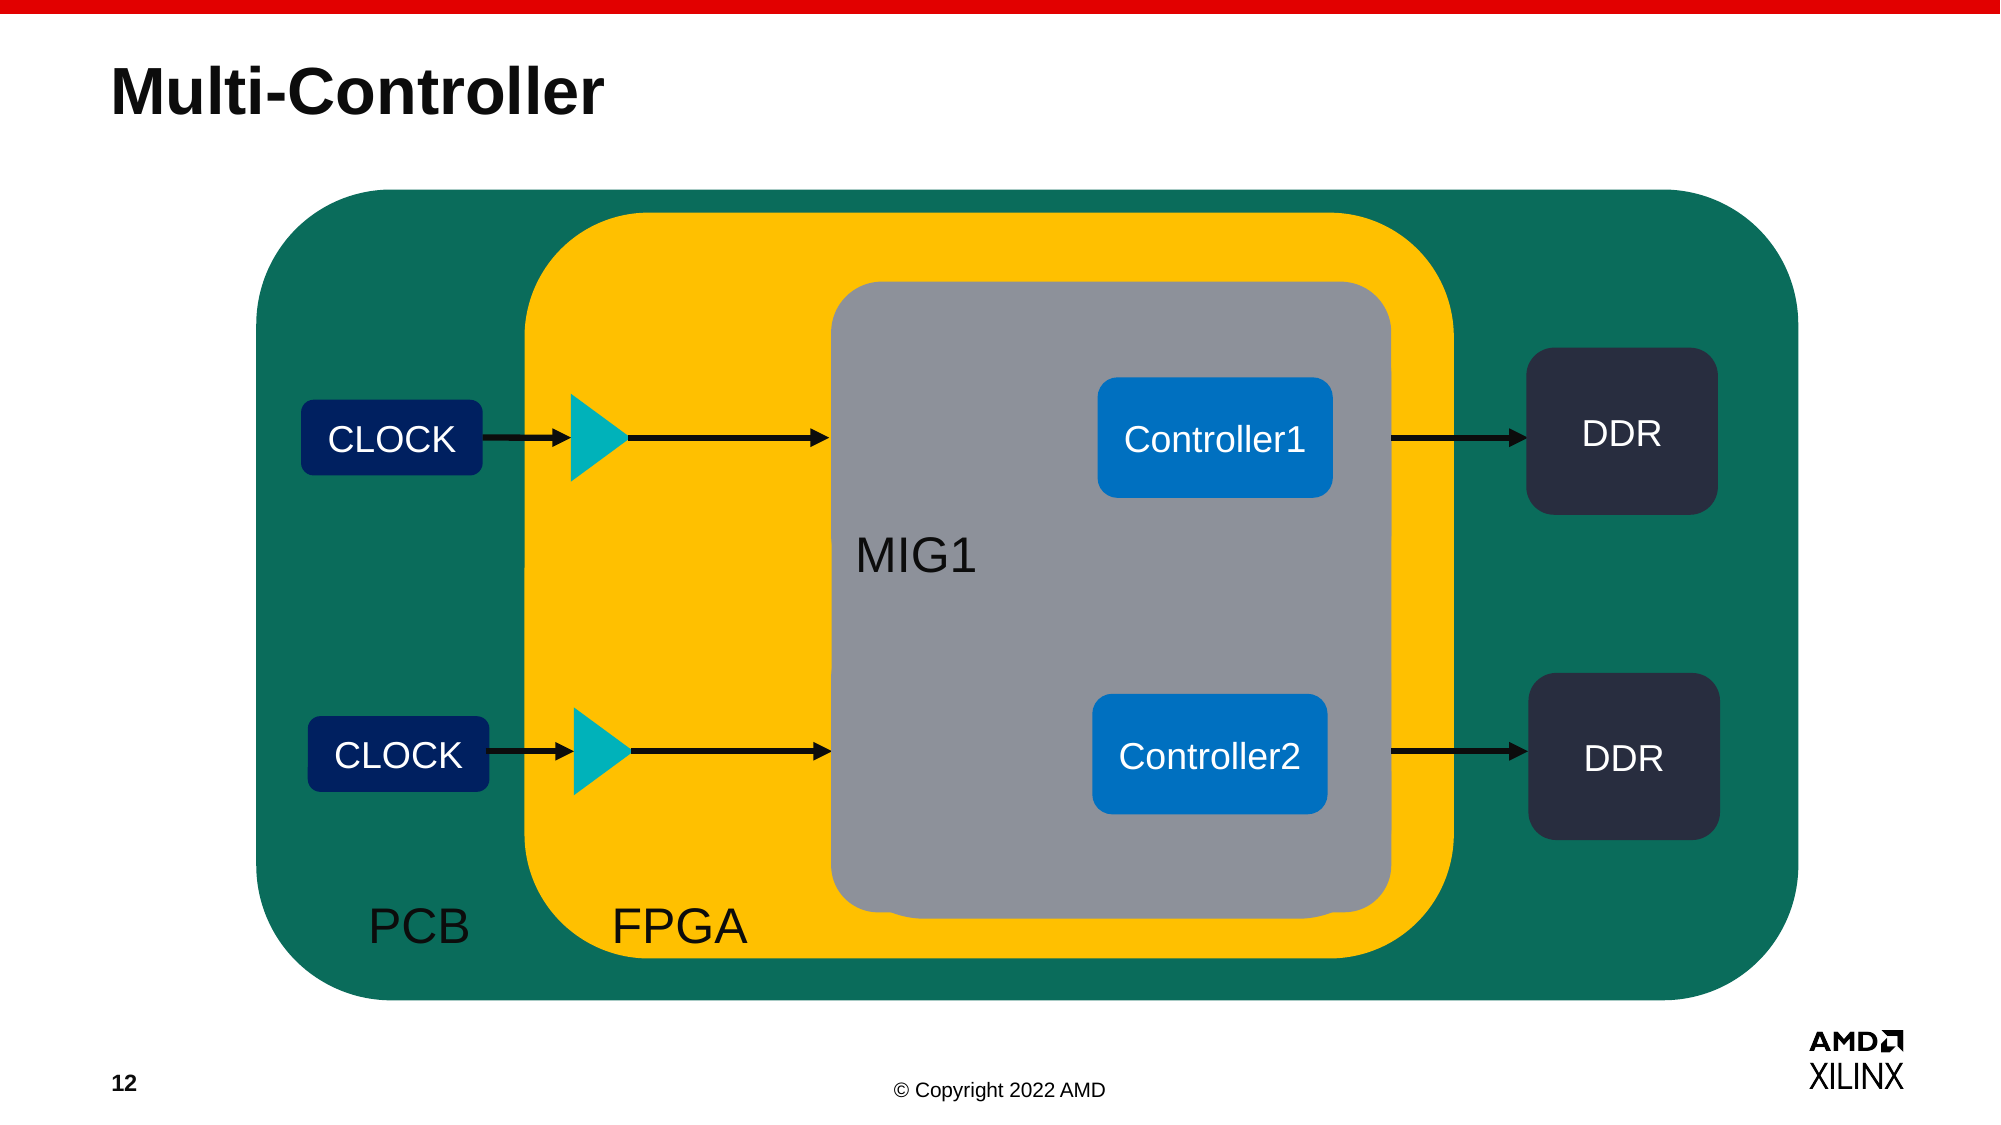

# Multi-Controller

DDR
Controller1
CLOCK

MIG1

DDR
Controller2
CLOCK

MIG2
PCB
FPGA
12